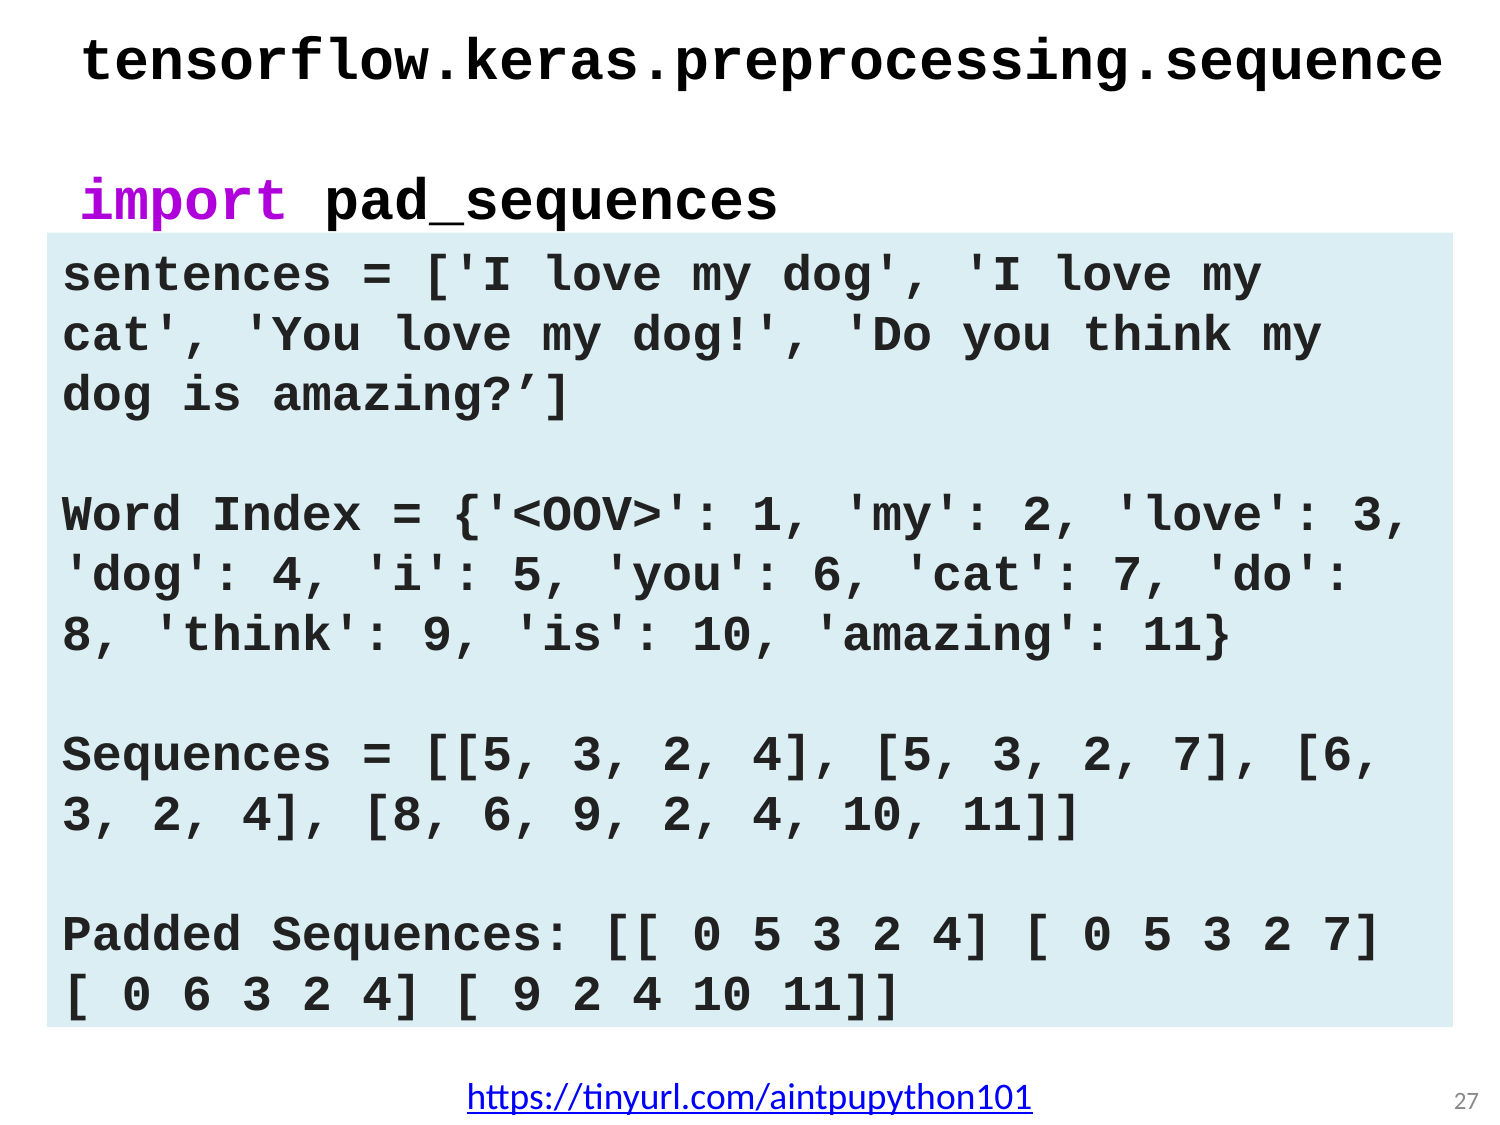

tensorflow.keras.preprocessing.sequence
import pad_sequences
sentences = ['I love my dog', 'I love my cat', 'You love my dog!', 'Do you think my dog is amazing?’]

Word Index = {'<OOV>': 1, 'my': 2, 'love': 3, 'dog': 4, 'i': 5, 'you': 6, 'cat': 7, 'do': 8, 'think': 9, 'is': 10, 'amazing': 11}

Sequences = [[5, 3, 2, 4], [5, 3, 2, 7], [6, 3, 2, 4], [8, 6, 9, 2, 4, 10, 11]]

Padded Sequences: [[ 0 5 3 2 4] [ 0 5 3 2 7] [ 0 6 3 2 4] [ 9 2 4 10 11]]
https://tinyurl.com/aintpupython101
27